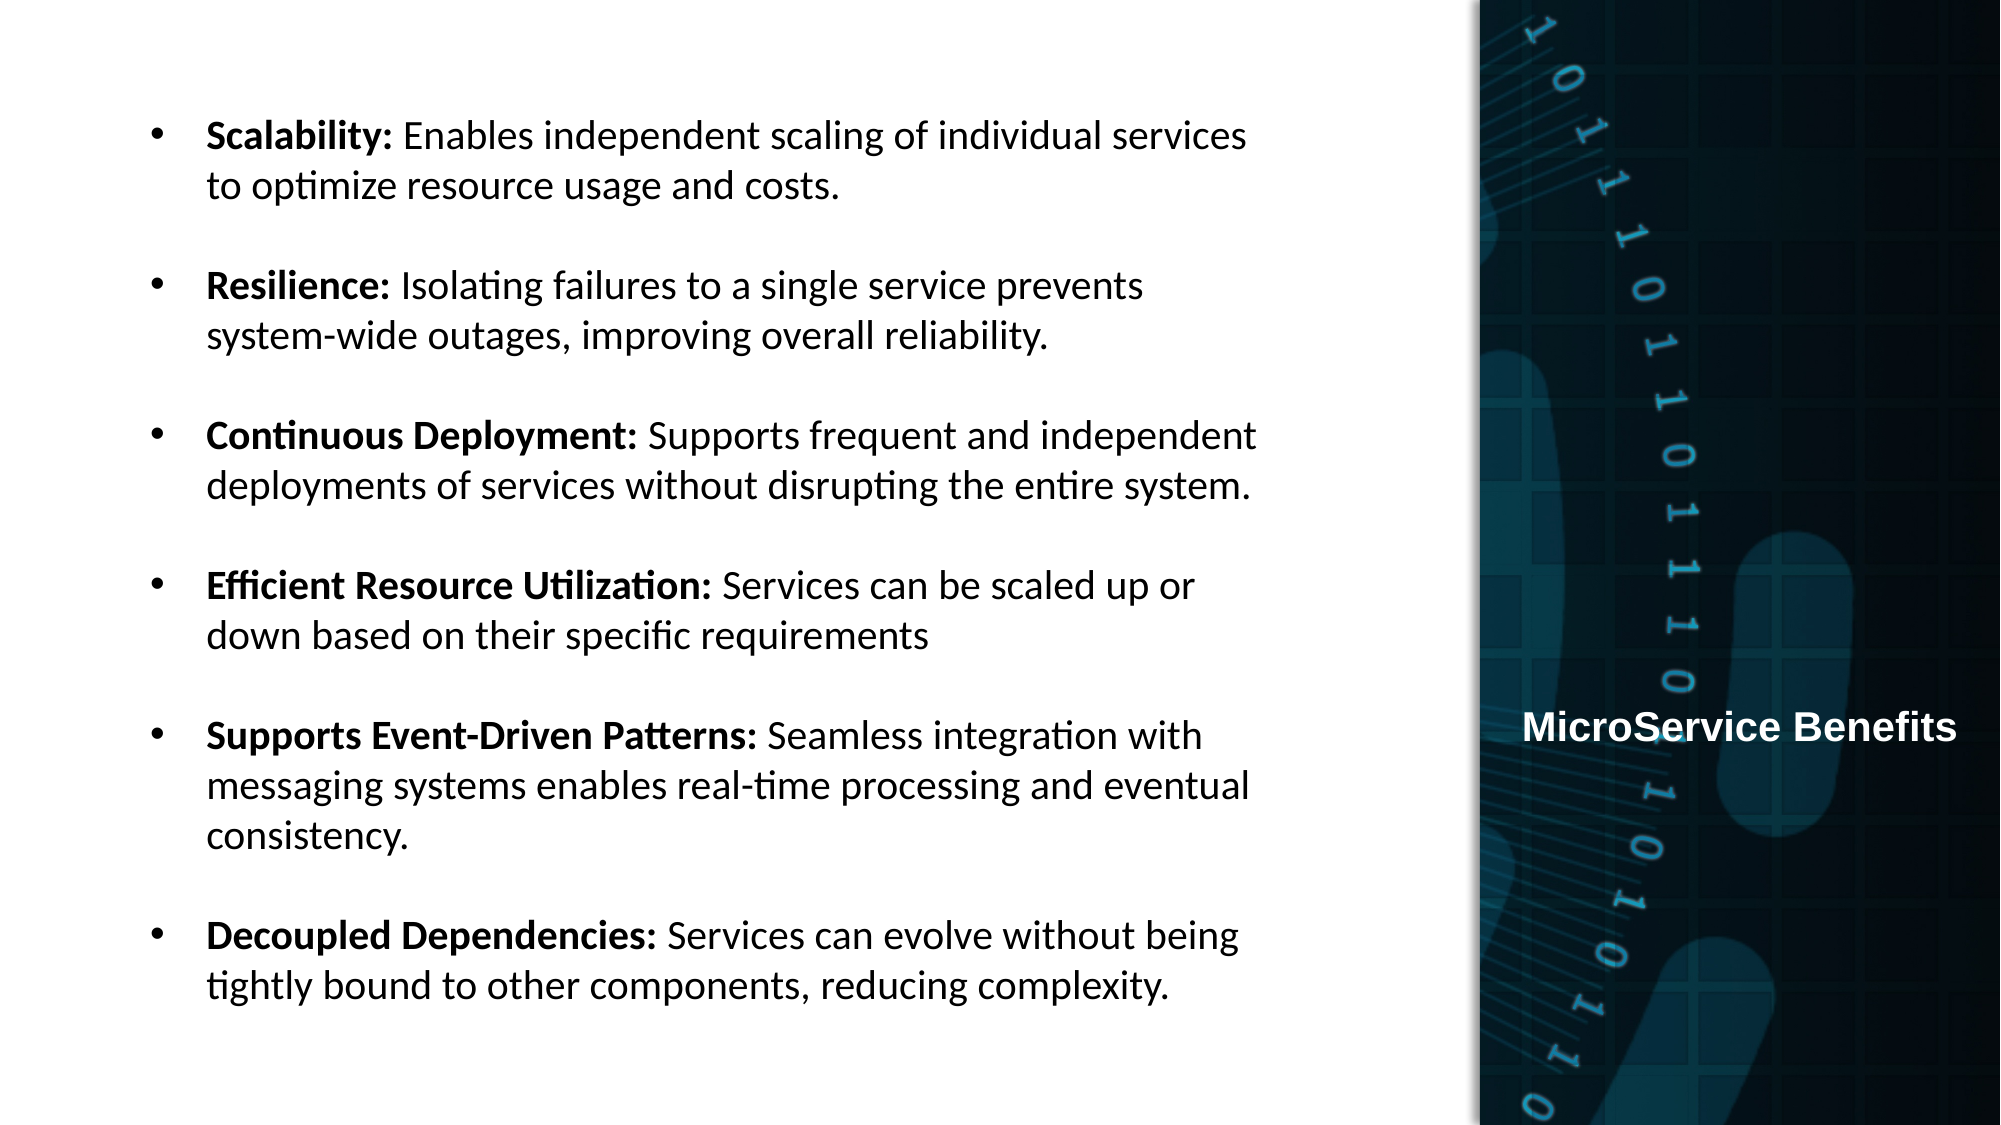

MicroService Benefits
Scalability: Enables independent scaling of individual services to optimize resource usage and costs.
Resilience: Isolating failures to a single service prevents system-wide outages, improving overall reliability.
Continuous Deployment: Supports frequent and independent deployments of services without disrupting the entire system.
Efficient Resource Utilization: Services can be scaled up or down based on their specific requirements

Supports Event-Driven Patterns: Seamless integration with messaging systems enables real-time processing and eventual consistency.

Decoupled Dependencies: Services can evolve without being tightly bound to other components, reducing complexity.